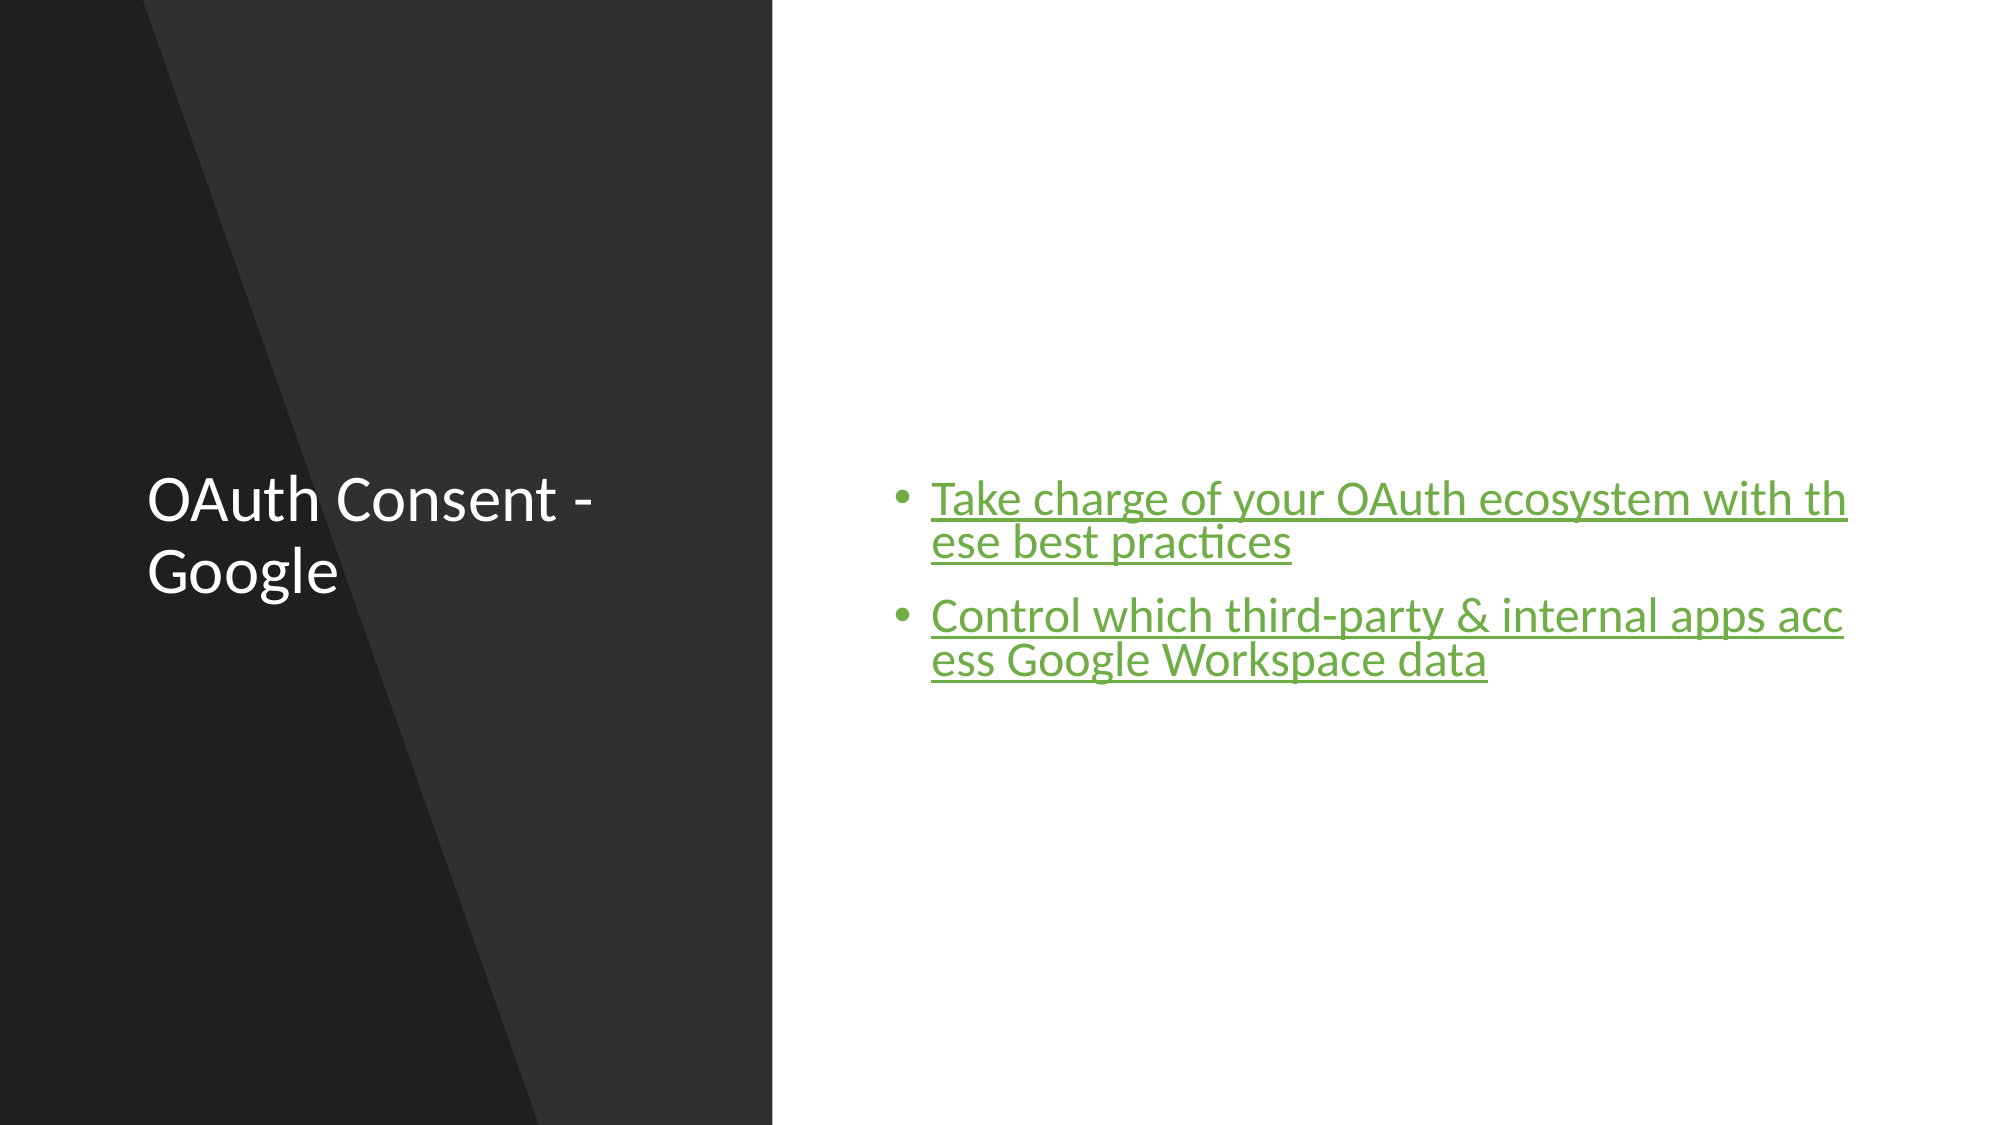

# OAuth Consent - Google
Take charge of your OAuth ecosystem with these best practices
Control which third-party & internal apps access Google Workspace data